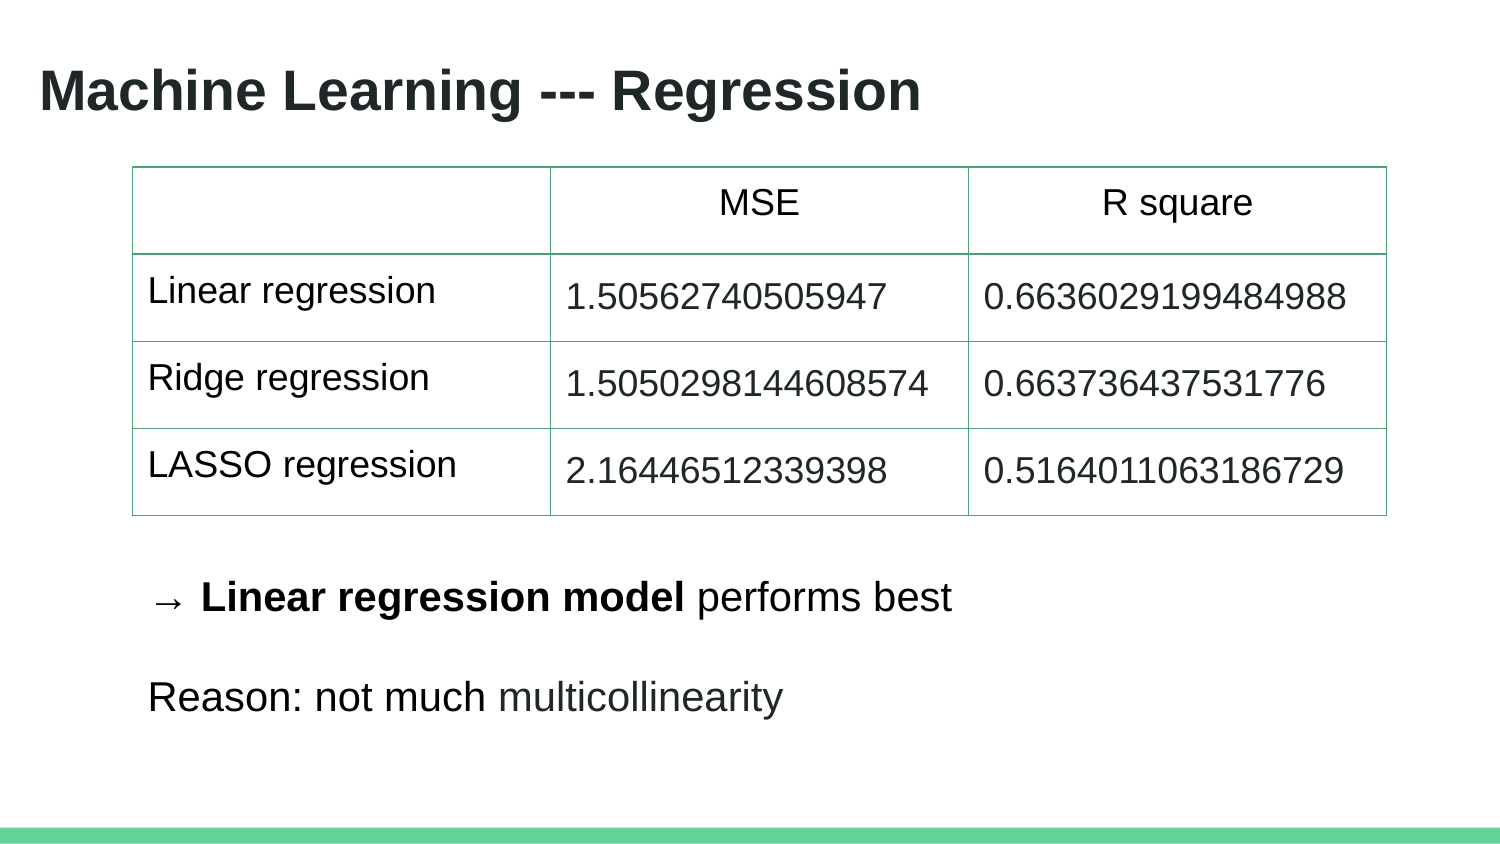

# Machine Learning --- Regression
|  | MSE | R square |
| --- | --- | --- |
| Linear regression | 1.50562740505947 | 0.6636029199484988 |
| Ridge regression | 1.5050298144608574 | 0.663736437531776 |
| LASSO regression | 2.16446512339398 | 0.5164011063186729 |
→ Linear regression model performs best

Reason: not much multicollinearity